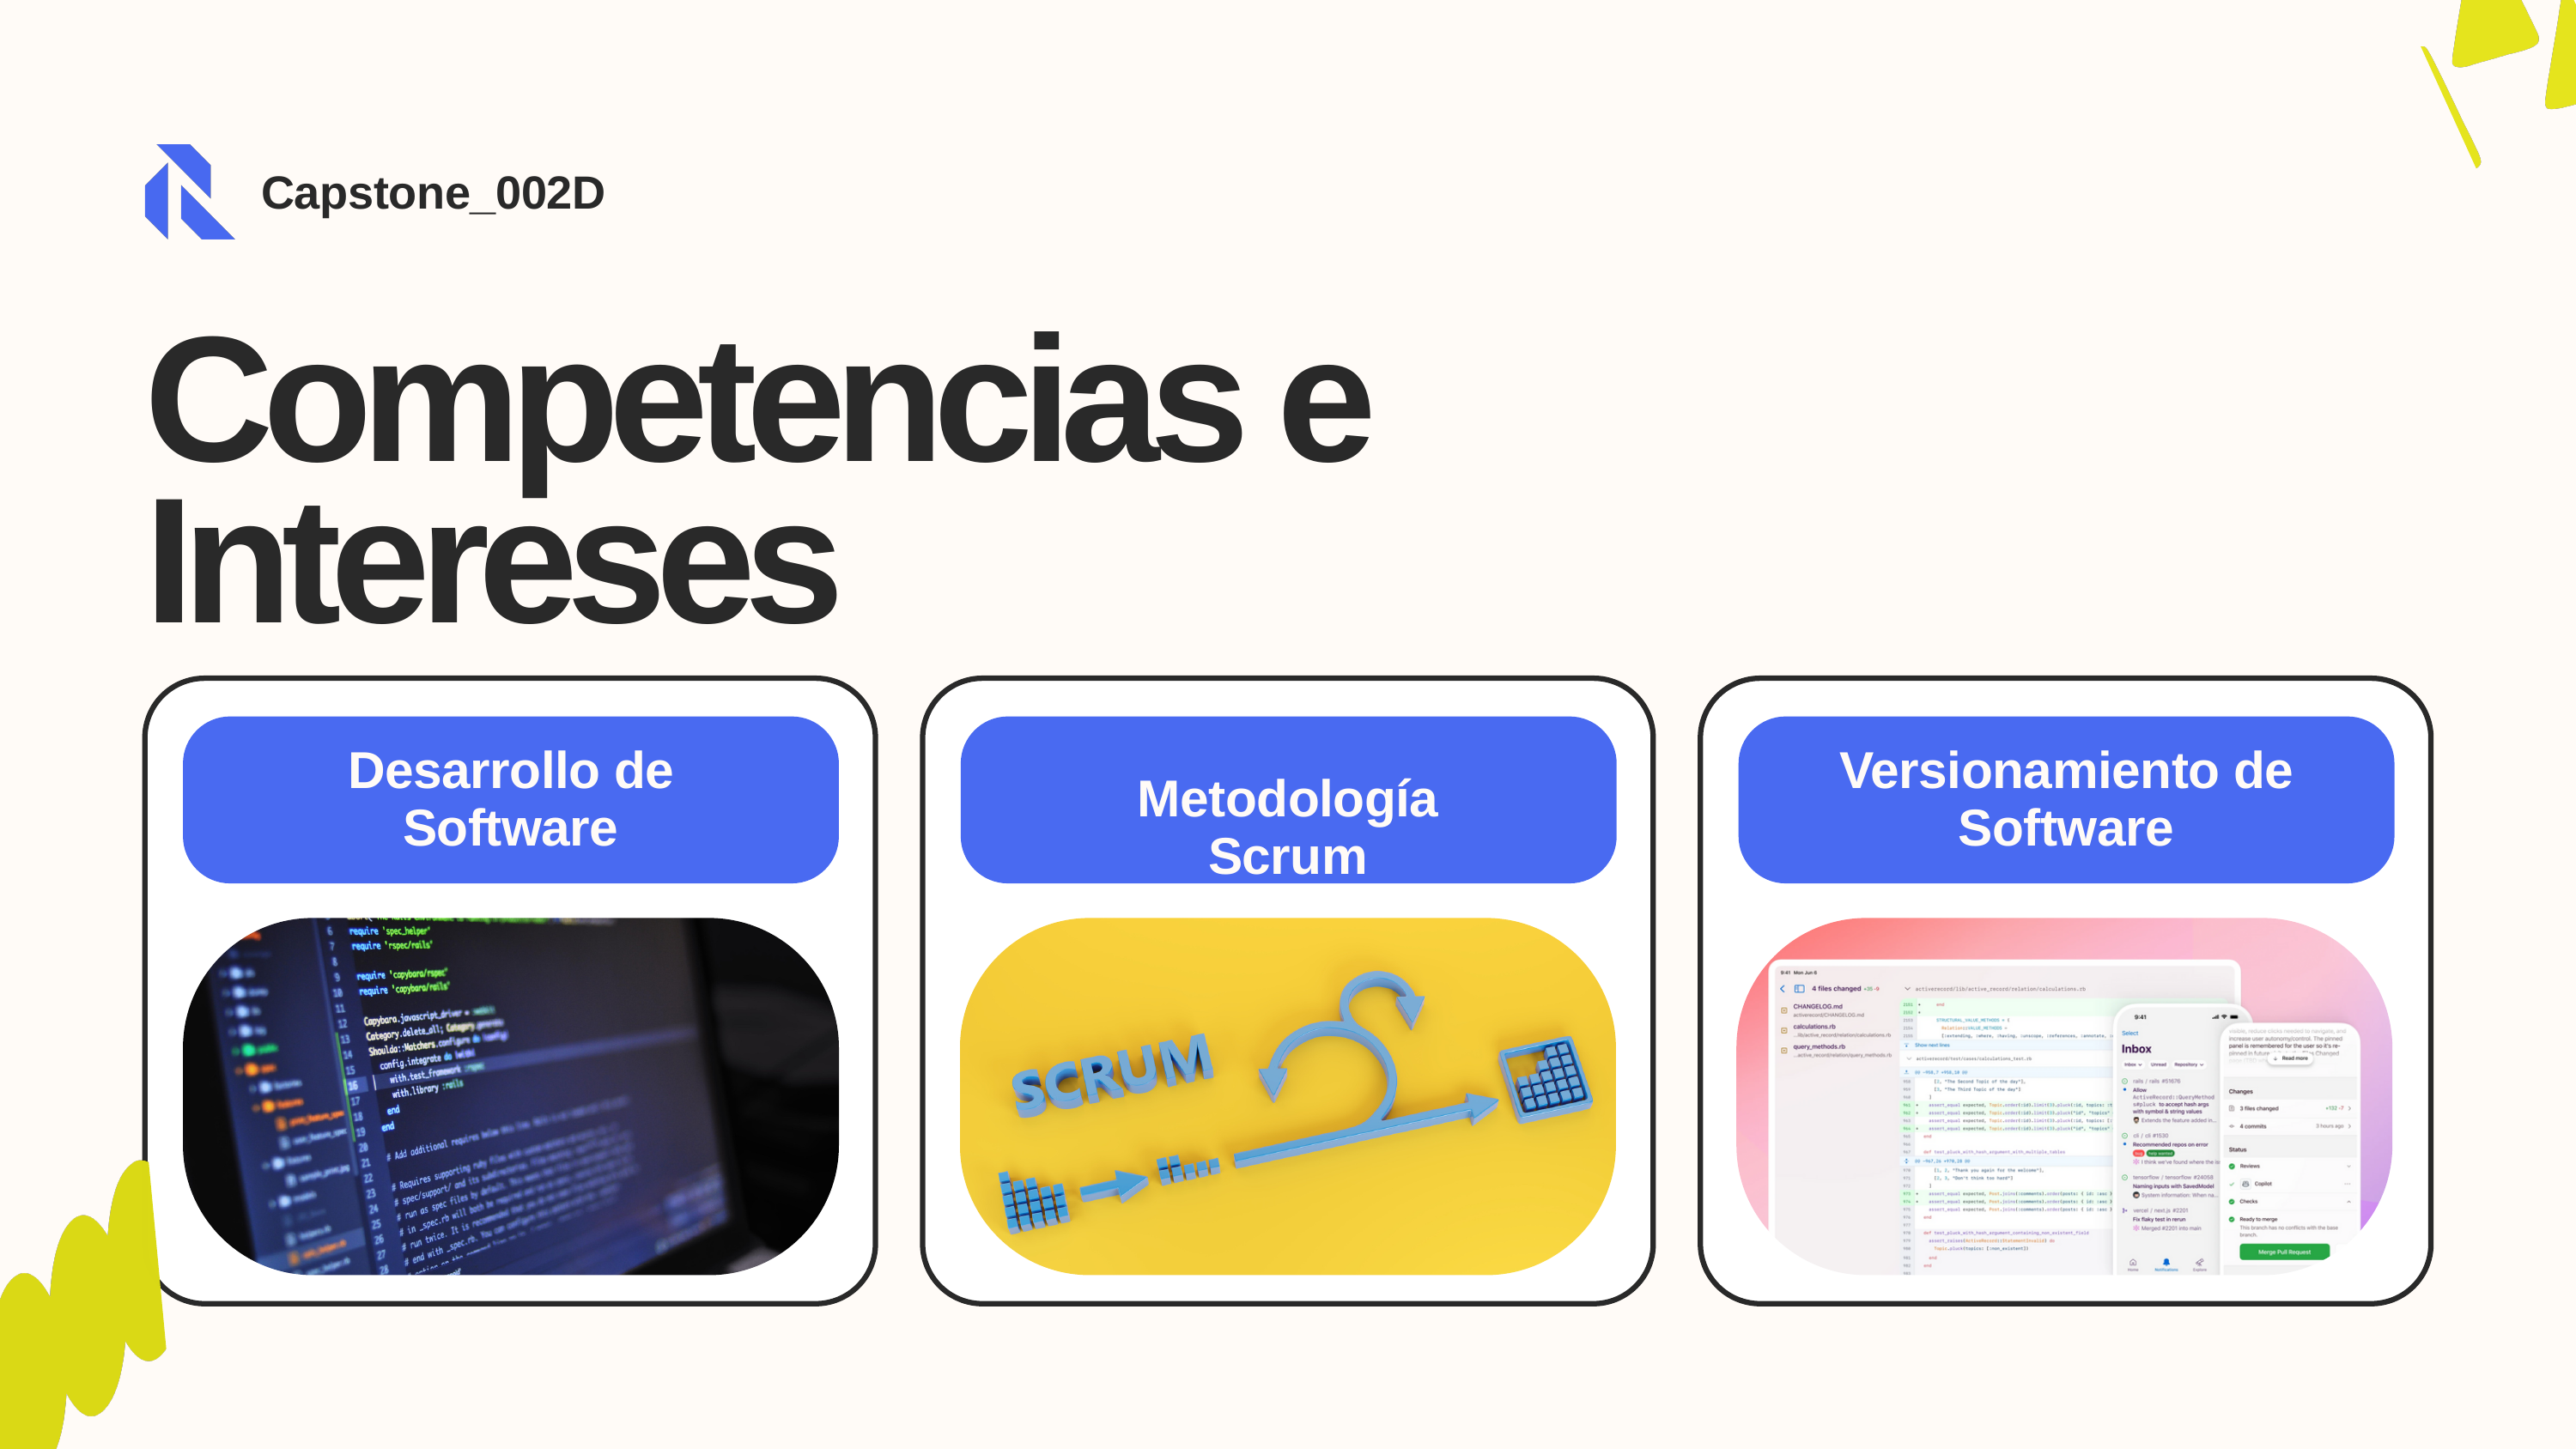

Capstone_002D
Competencias e Intereses
Borcelle Education App

Desarrollo de Software
Versionamiento de Software
Metodología Scrum